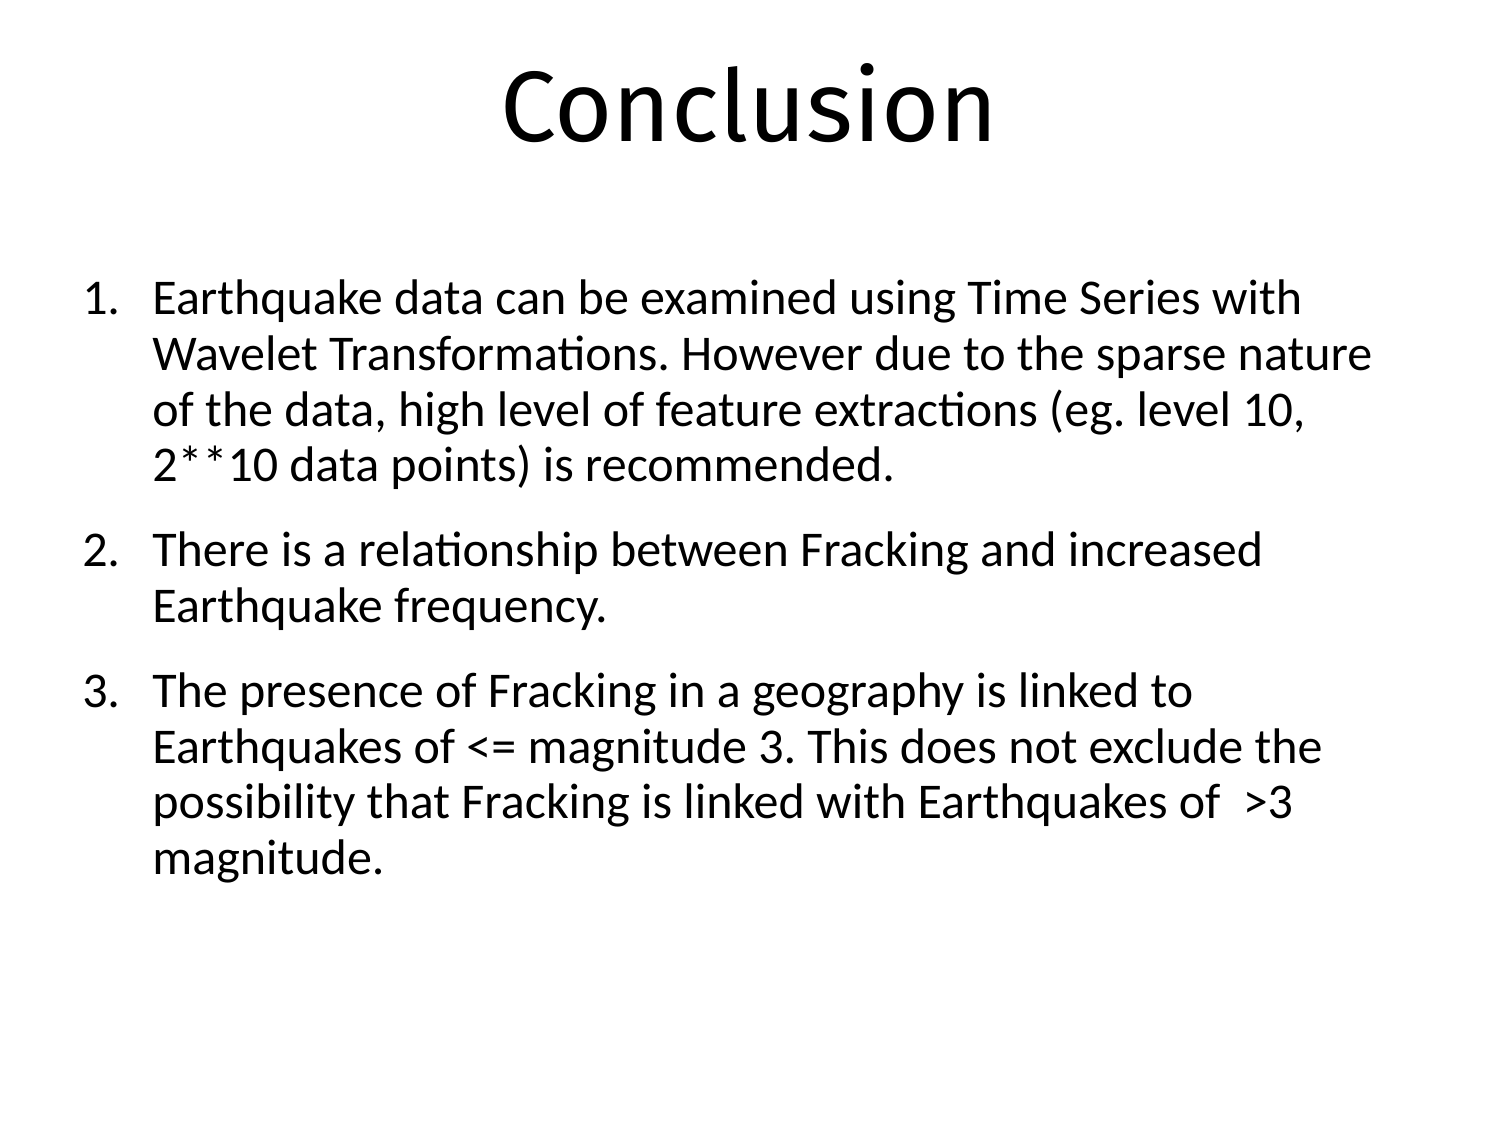

# Conclusion
Earthquake data can be examined using Time Series with Wavelet Transformations. However due to the sparse nature of the data, high level of feature extractions (eg. level 10, 2**10 data points) is recommended.
There is a relationship between Fracking and increased Earthquake frequency.
The presence of Fracking in a geography is linked to Earthquakes of <= magnitude 3. This does not exclude the possibility that Fracking is linked with Earthquakes of  >3 magnitude.
22